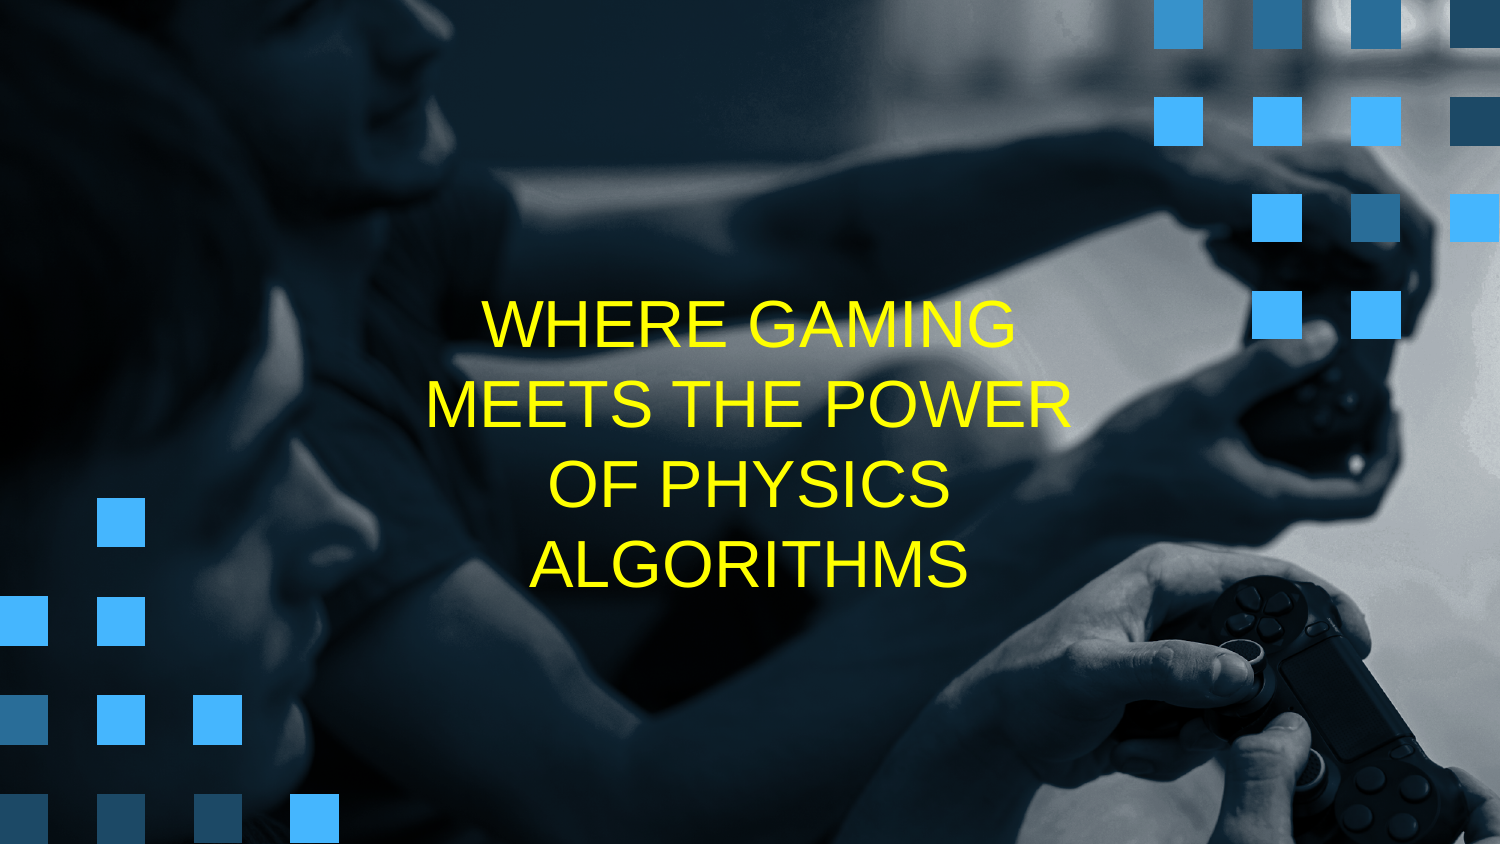

# WHERE GAMING MEETS THE POWER OF PHYSICS ALGORITHMS